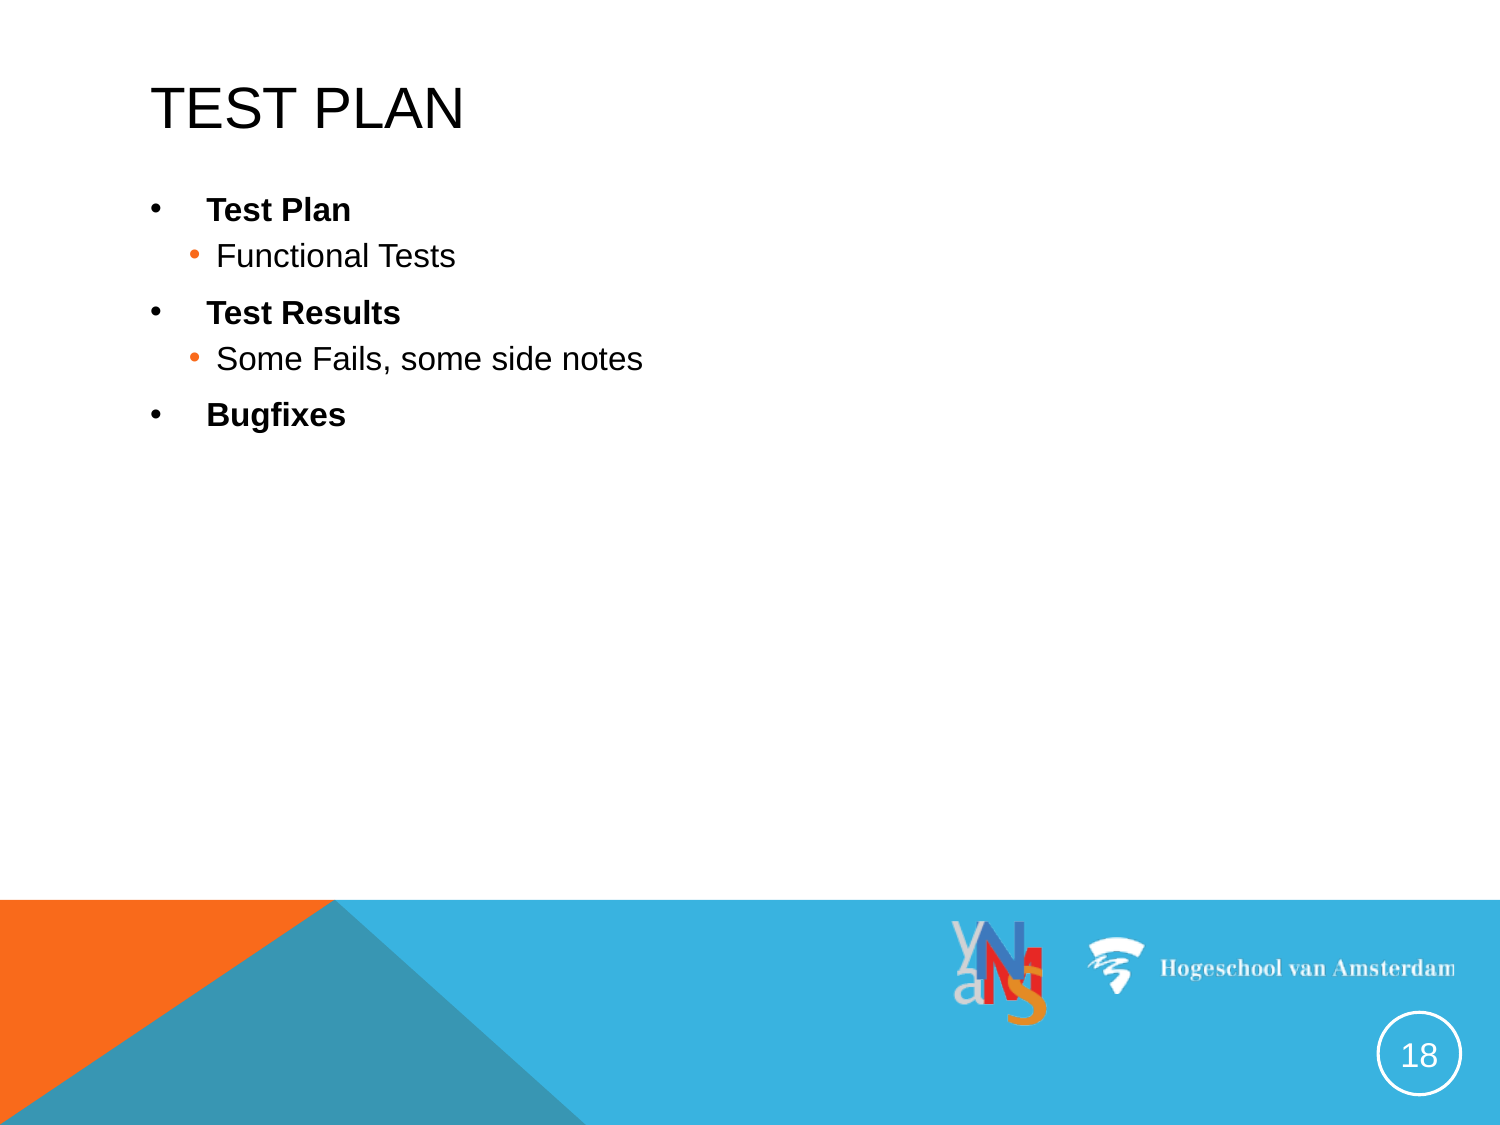

# Test plan
Test Plan
Functional Tests
Test Results
Some Fails, some side notes
Bugfixes
18